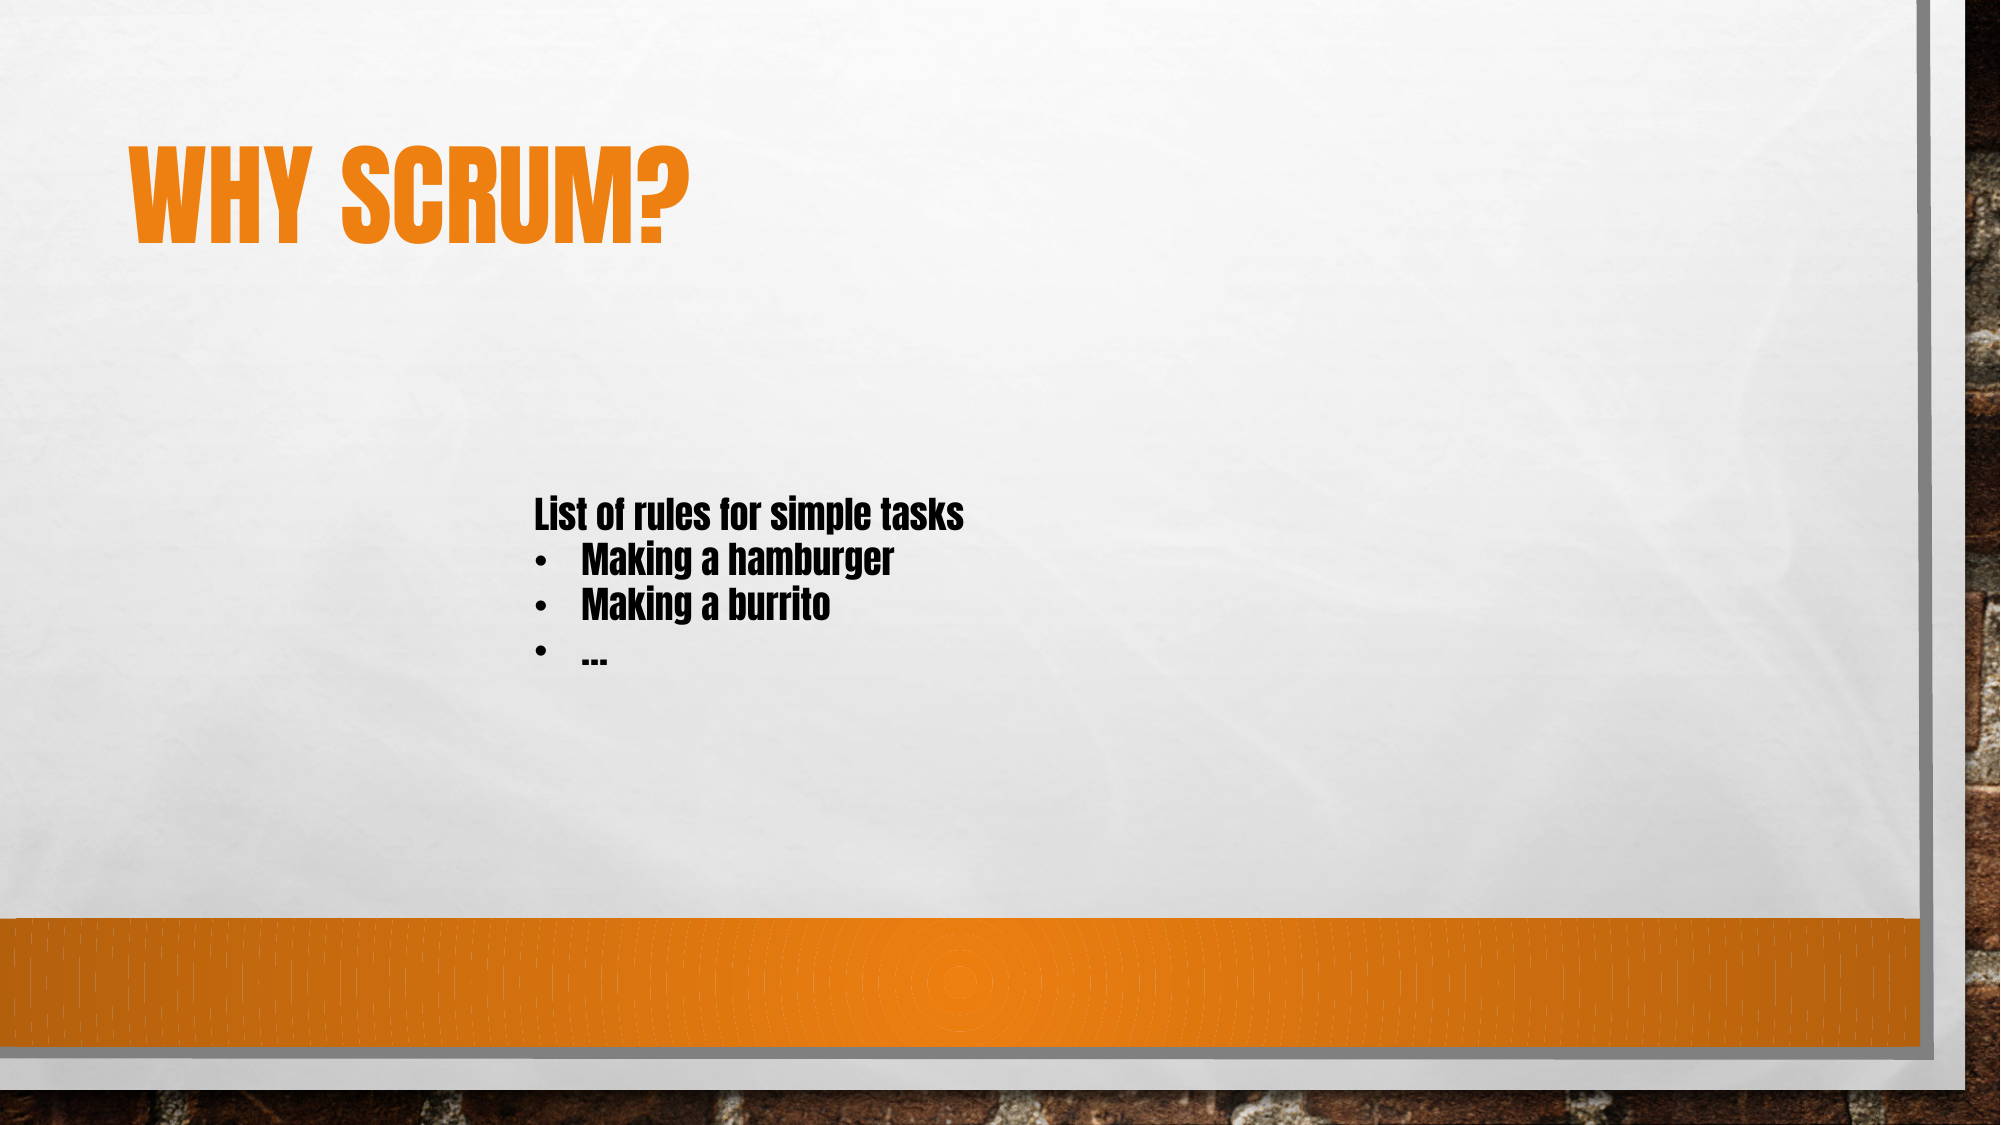

# Why scrum?
List of rules for simple tasks
Making a hamburger
Making a burrito
…